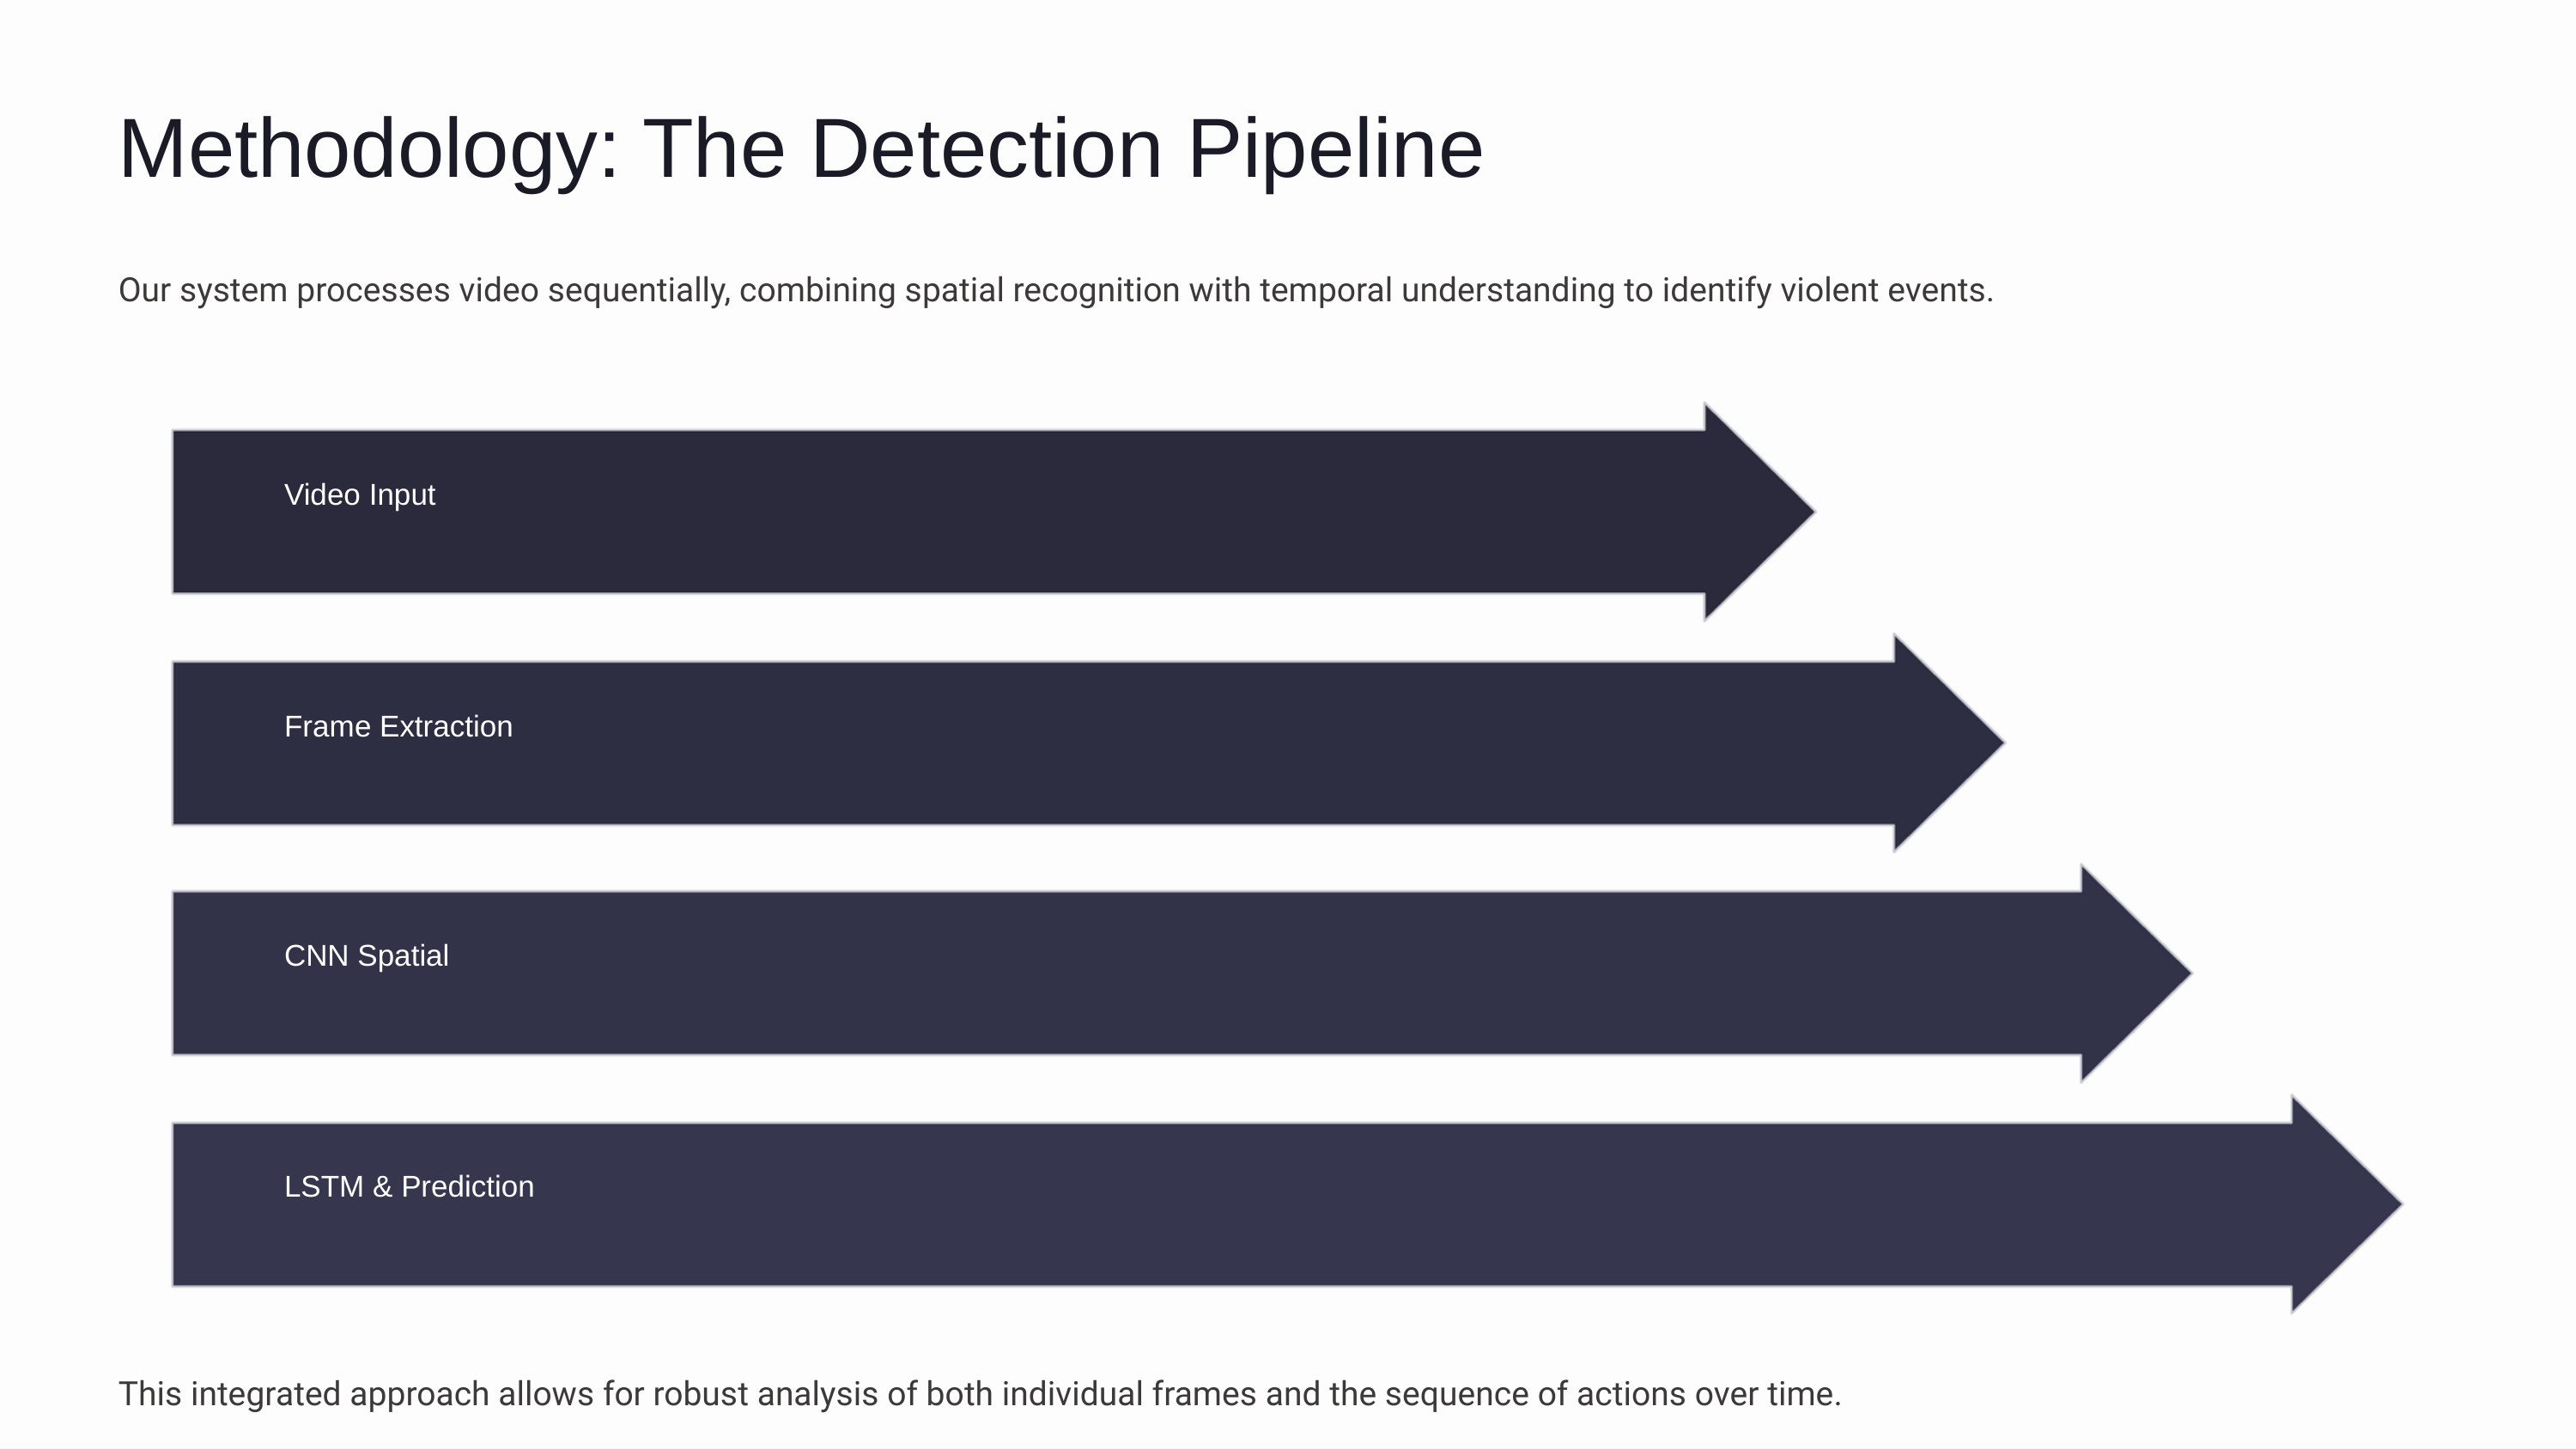

Methodology: The Detection Pipeline
Our system processes video sequentially, combining spatial recognition with temporal understanding to identify violent events.

Video Input
Frame Extraction
CNN Spatial
LSTM & Prediction
This integrated approach allows for robust analysis of both individual frames and the sequence of actions over time.